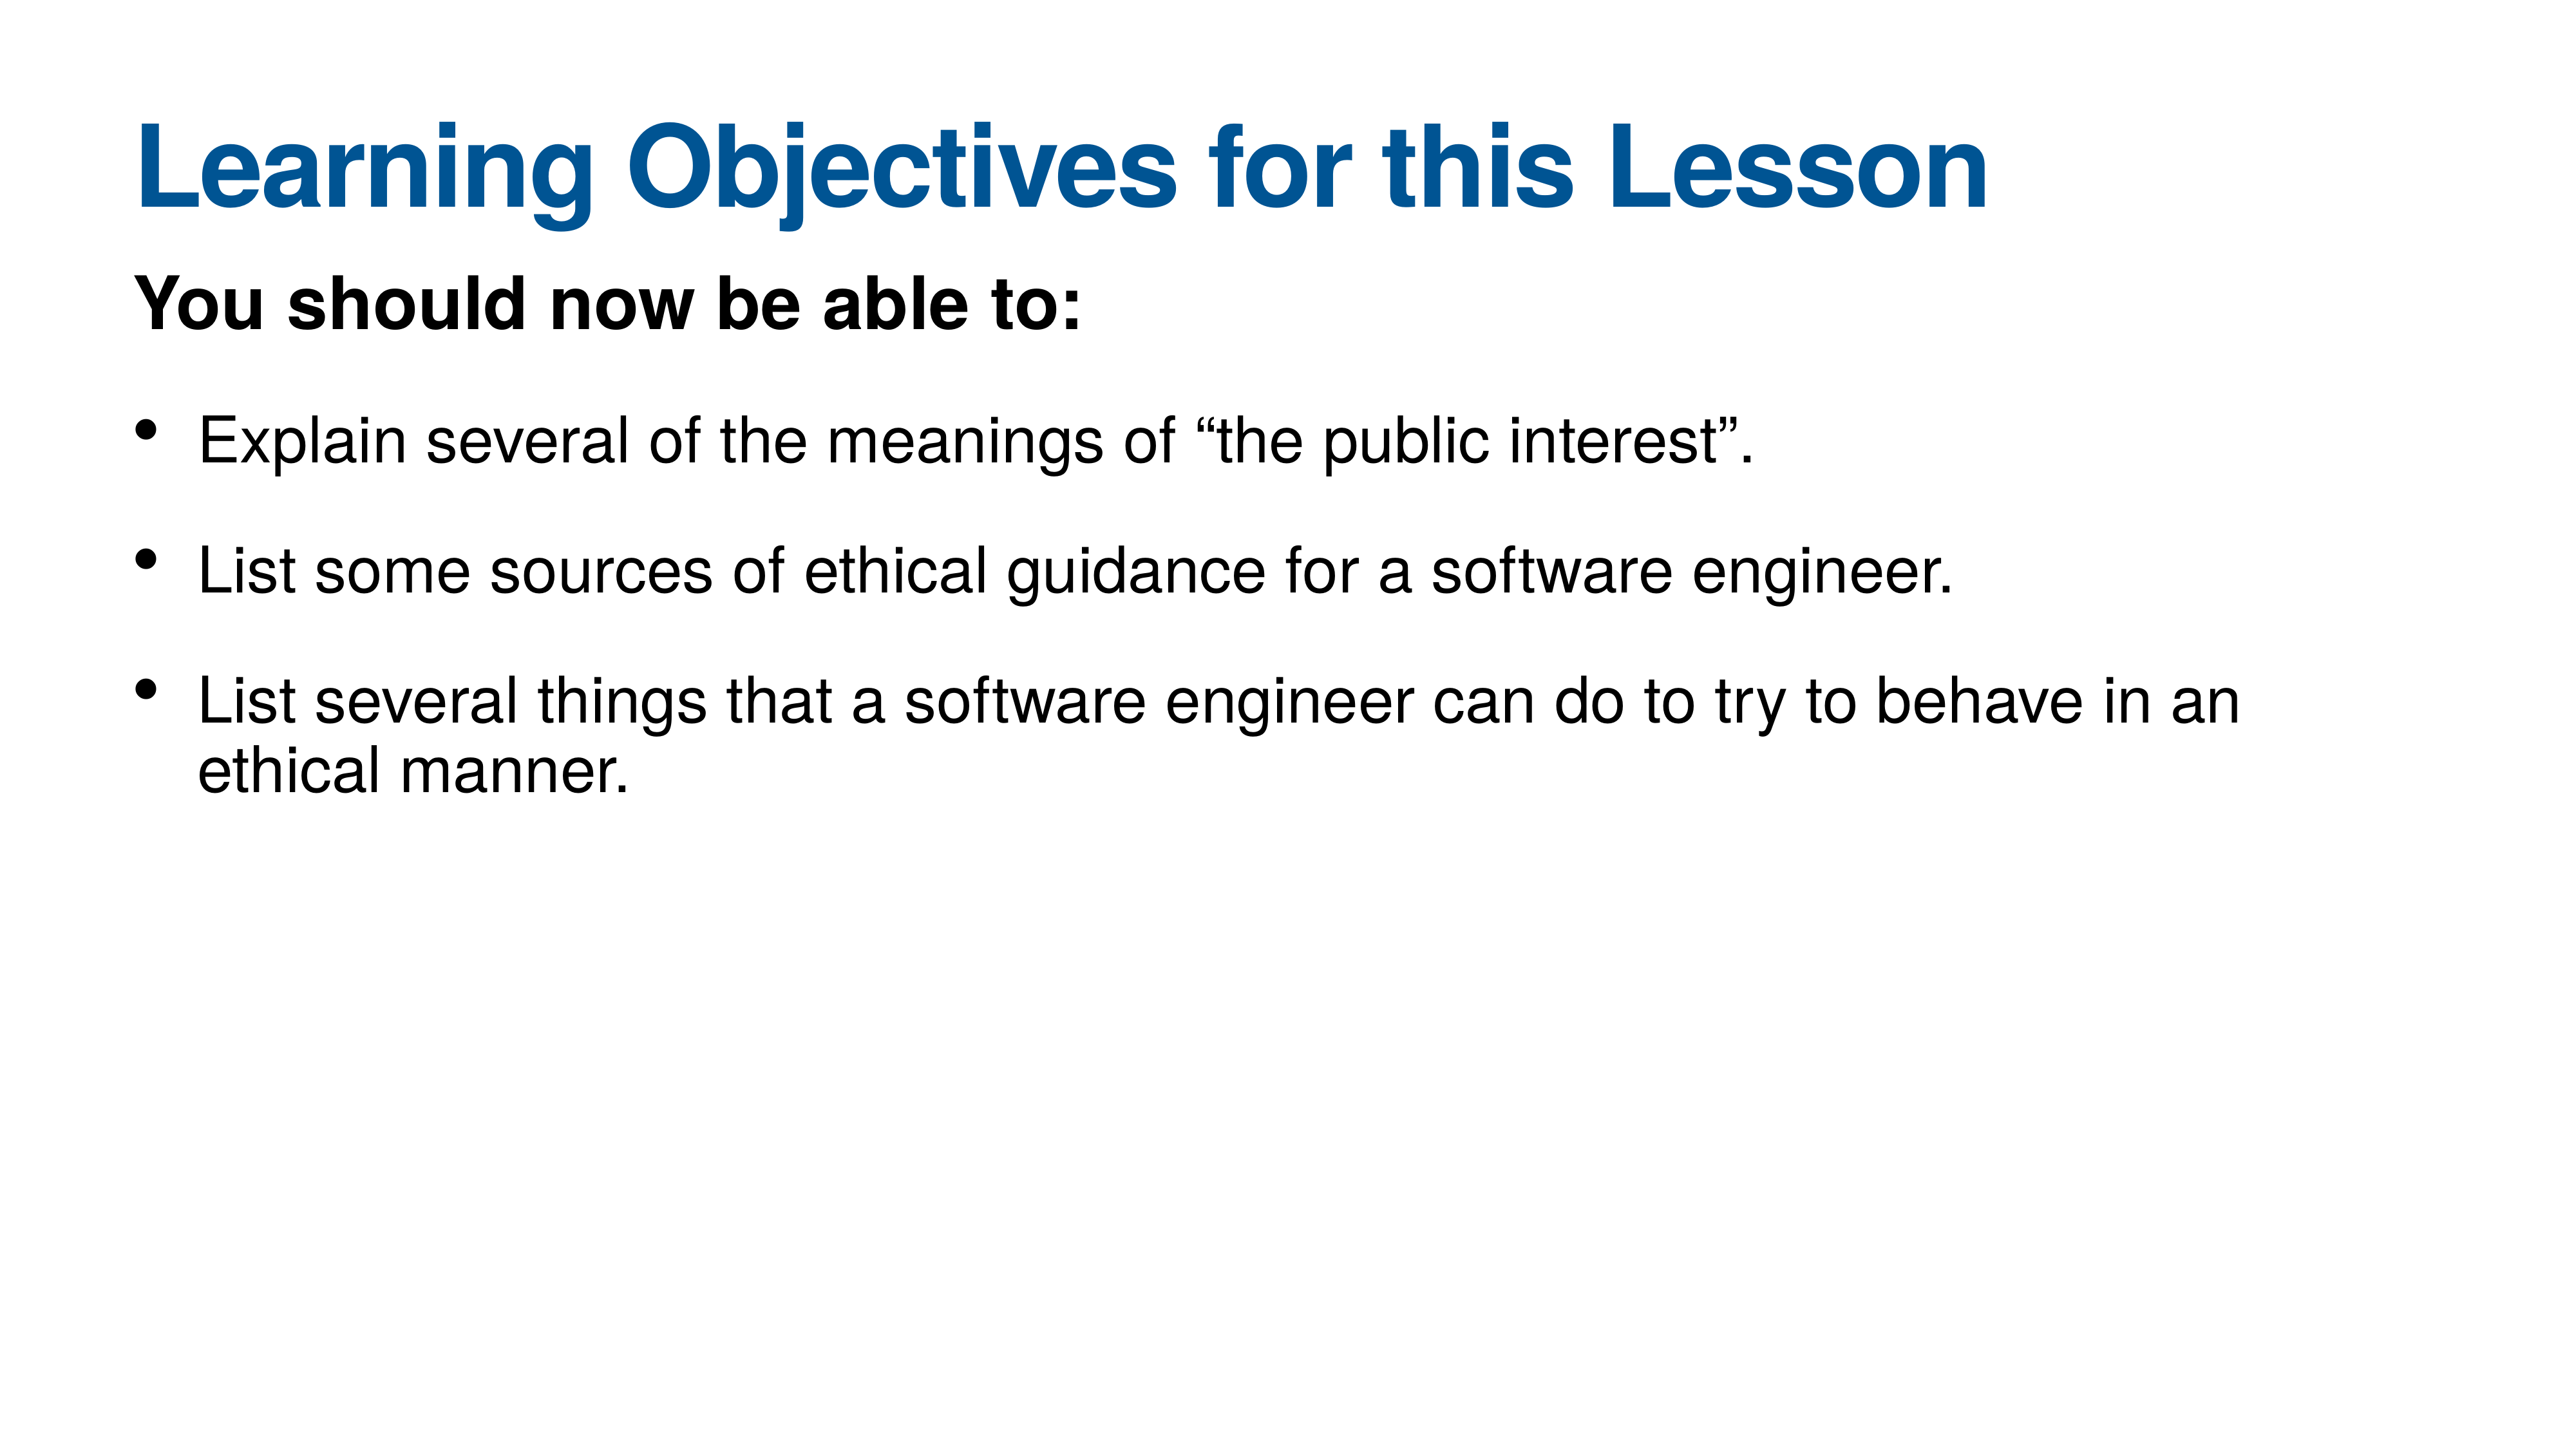

# Learning Objectives for this Lesson
You should now be able to:
Explain several of the meanings of “the public interest”.
List some sources of ethical guidance for a software engineer.
List several things that a software engineer can do to try to behave in an ethical manner.